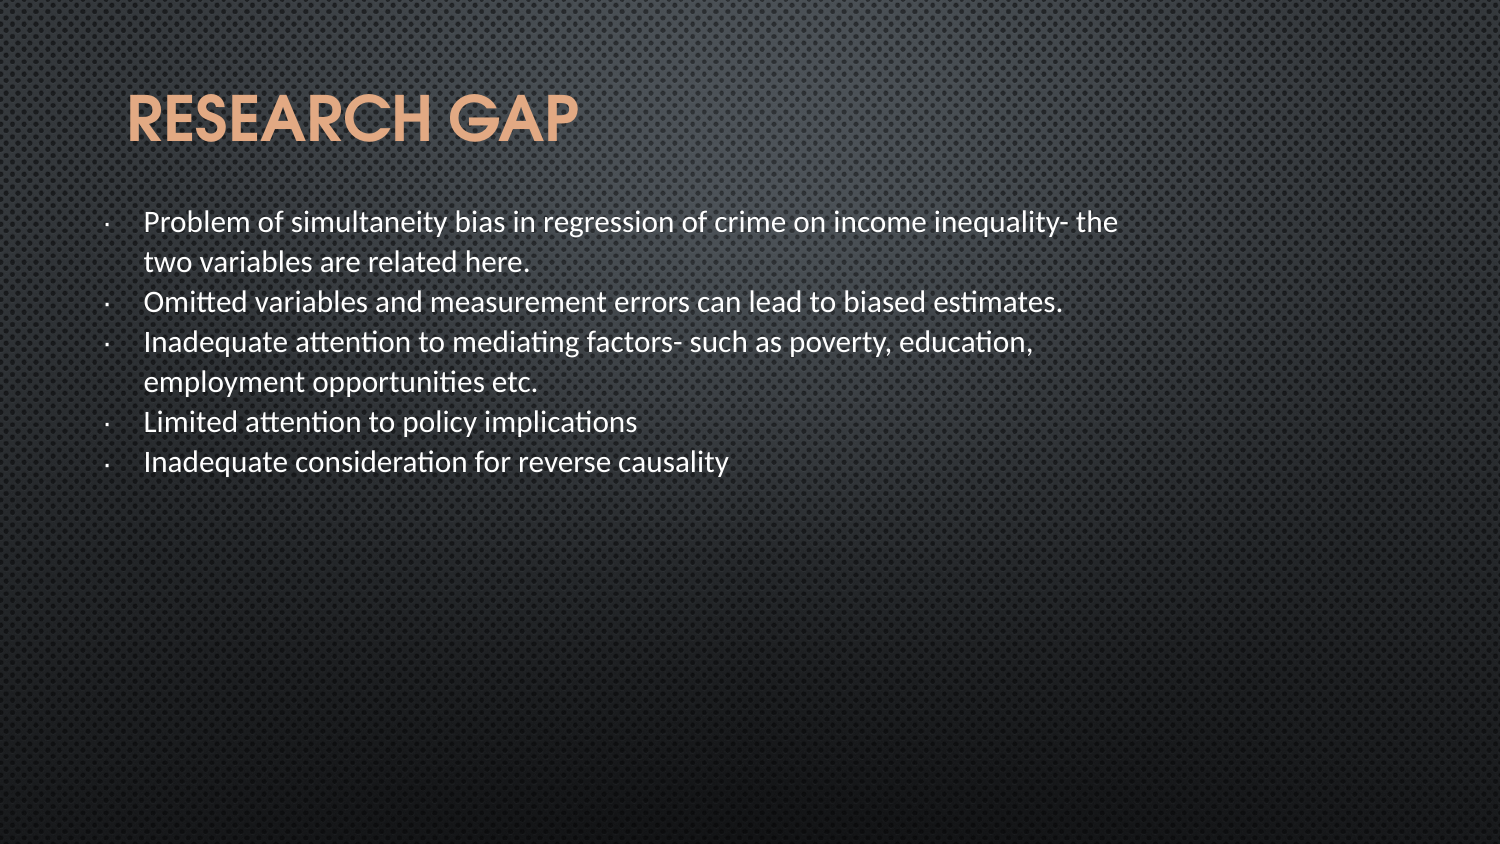

RESEARCH GAP
Problem of simultaneity bias in regression of crime on income inequality- the two variables are related here.
Omitted variables and measurement errors can lead to biased estimates.
Inadequate attention to mediating factors- such as poverty, education, employment opportunities etc.
Limited attention to policy implications
Inadequate consideration for reverse causality